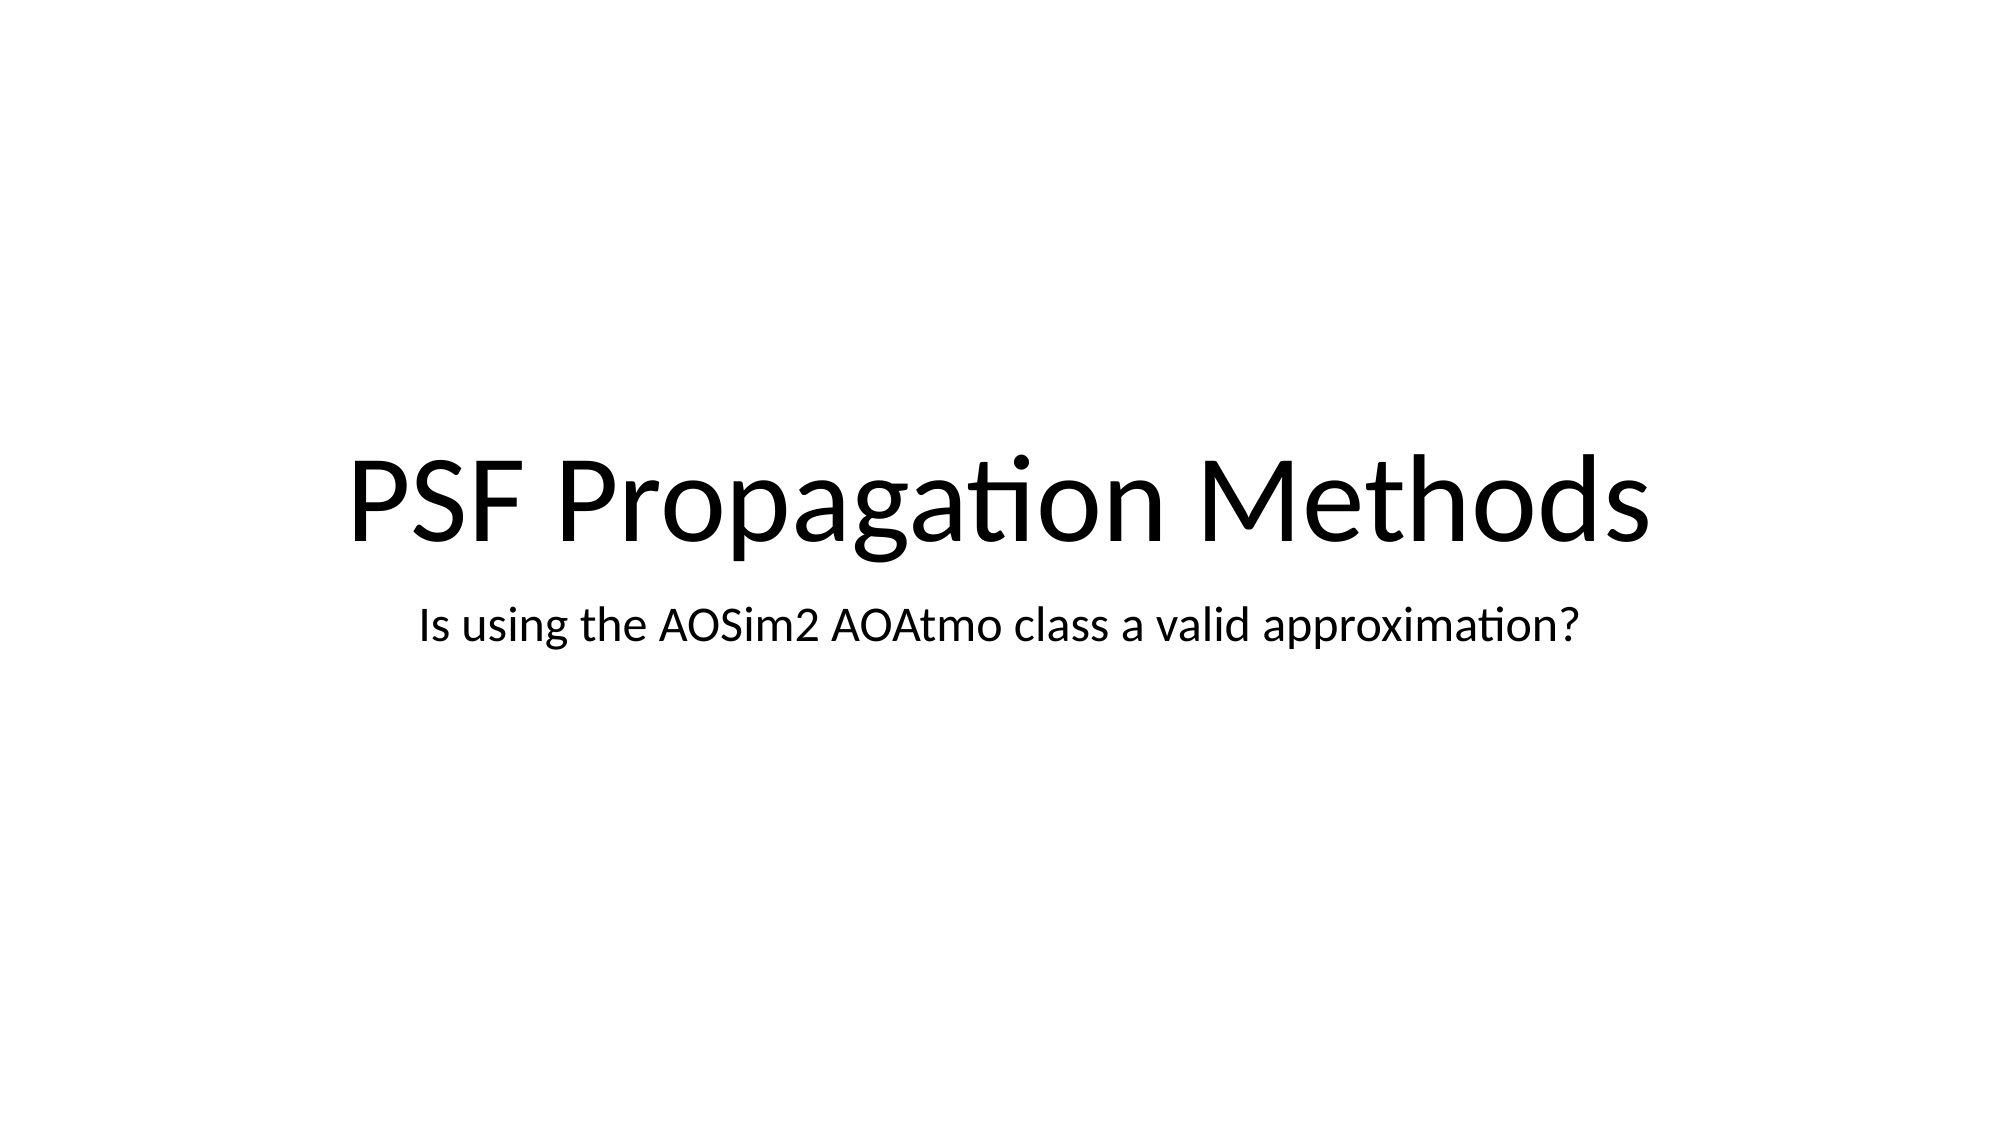

# PSF Propagation Methods
Is using the AOSim2 AOAtmo class a valid approximation?